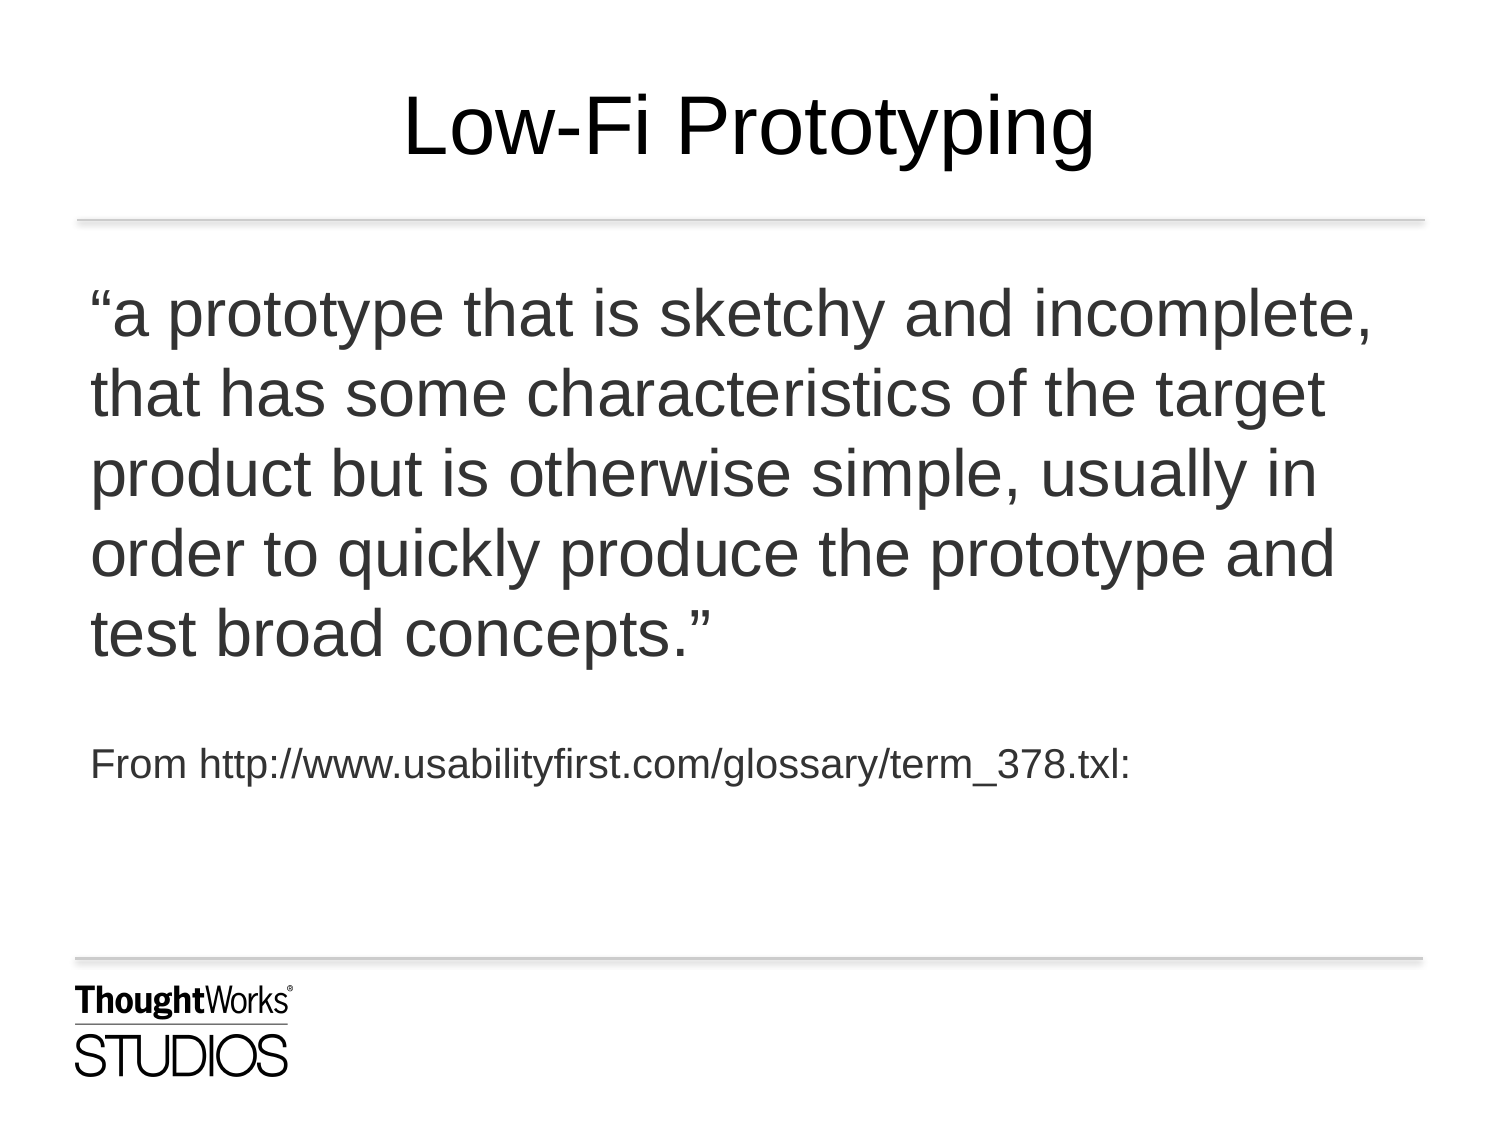

# Low-Fi Prototyping
“a prototype that is sketchy and incomplete, that has some characteristics of the target product but is otherwise simple, usually in order to quickly produce the prototype and test broad concepts.”

From http://www.usabilityfirst.com/glossary/term_378.txl: